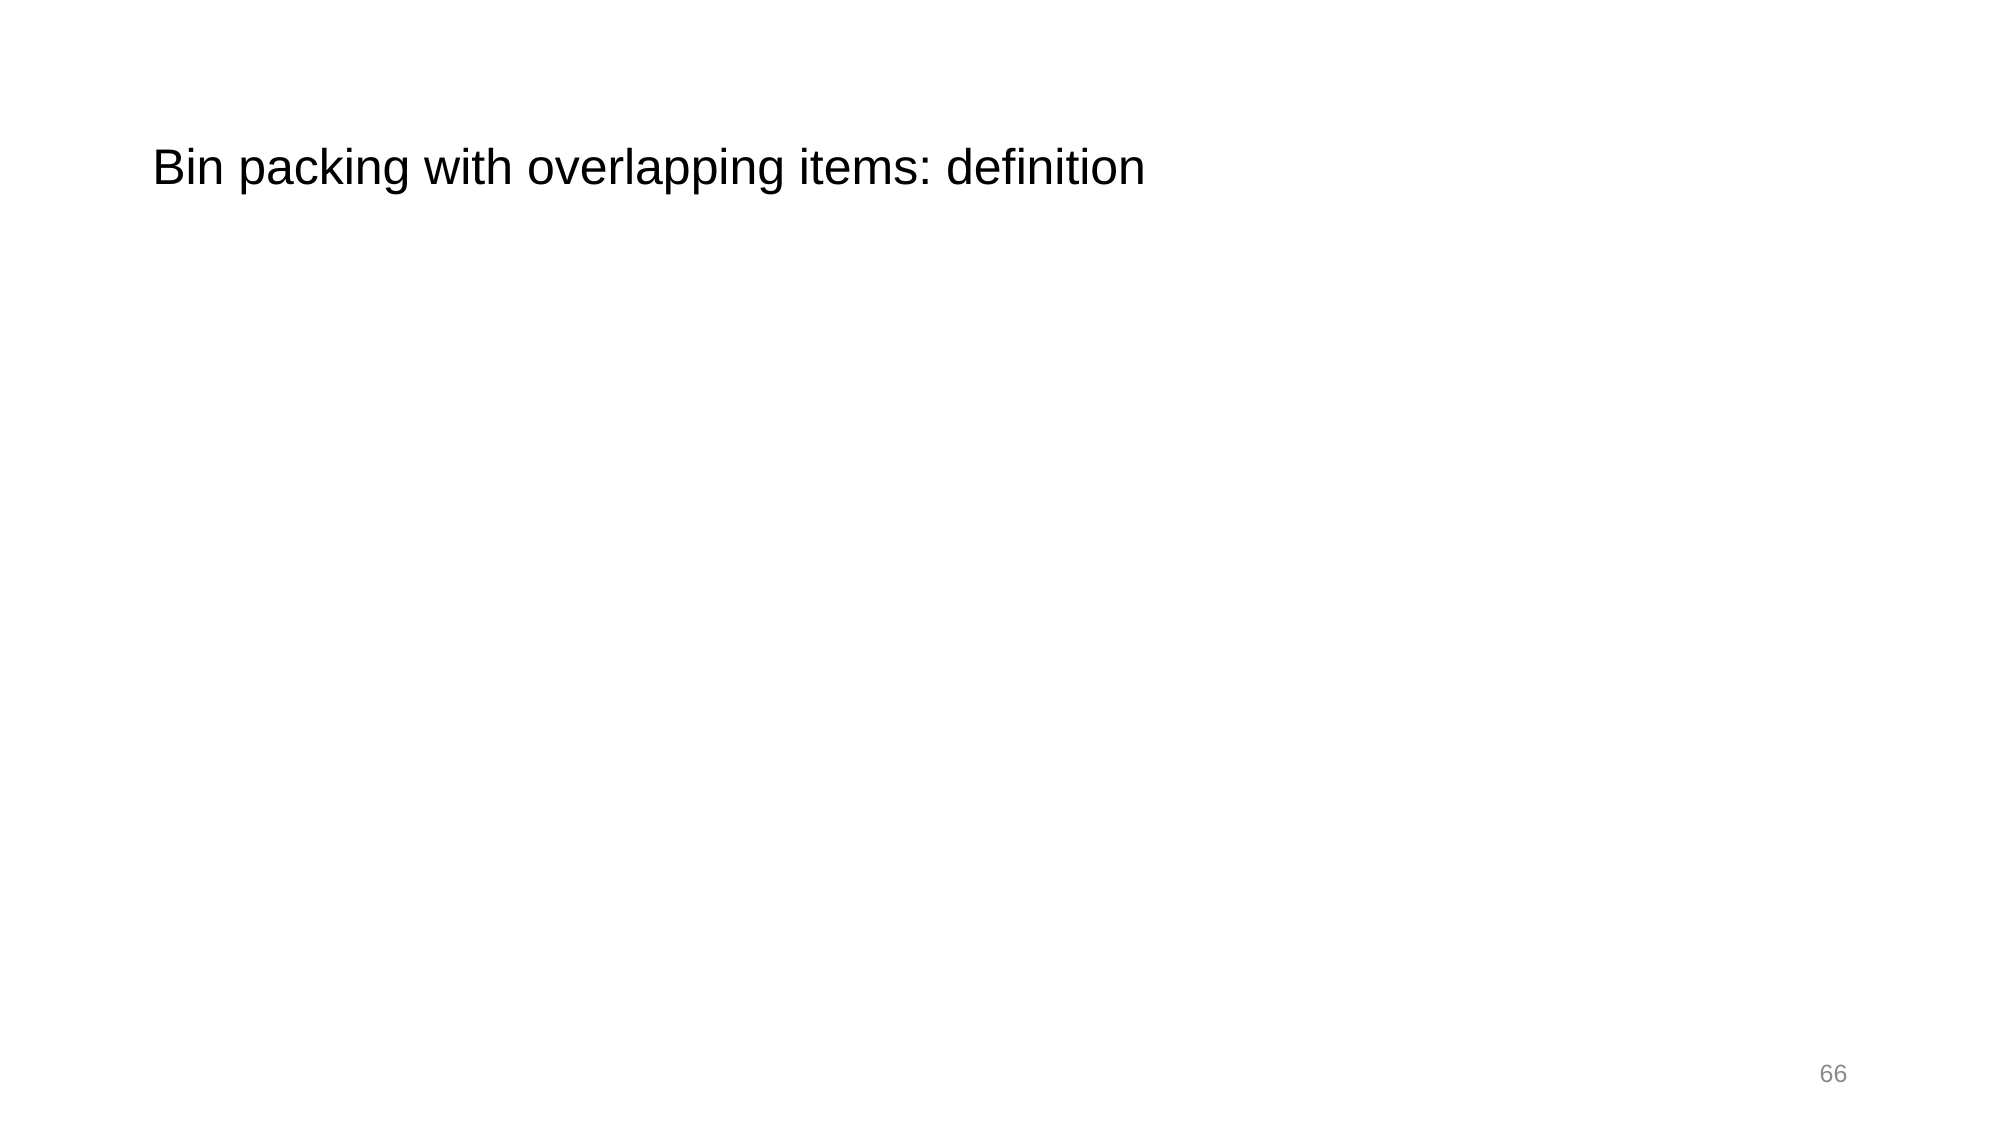

# Bin packing with overlapping items: definition

66